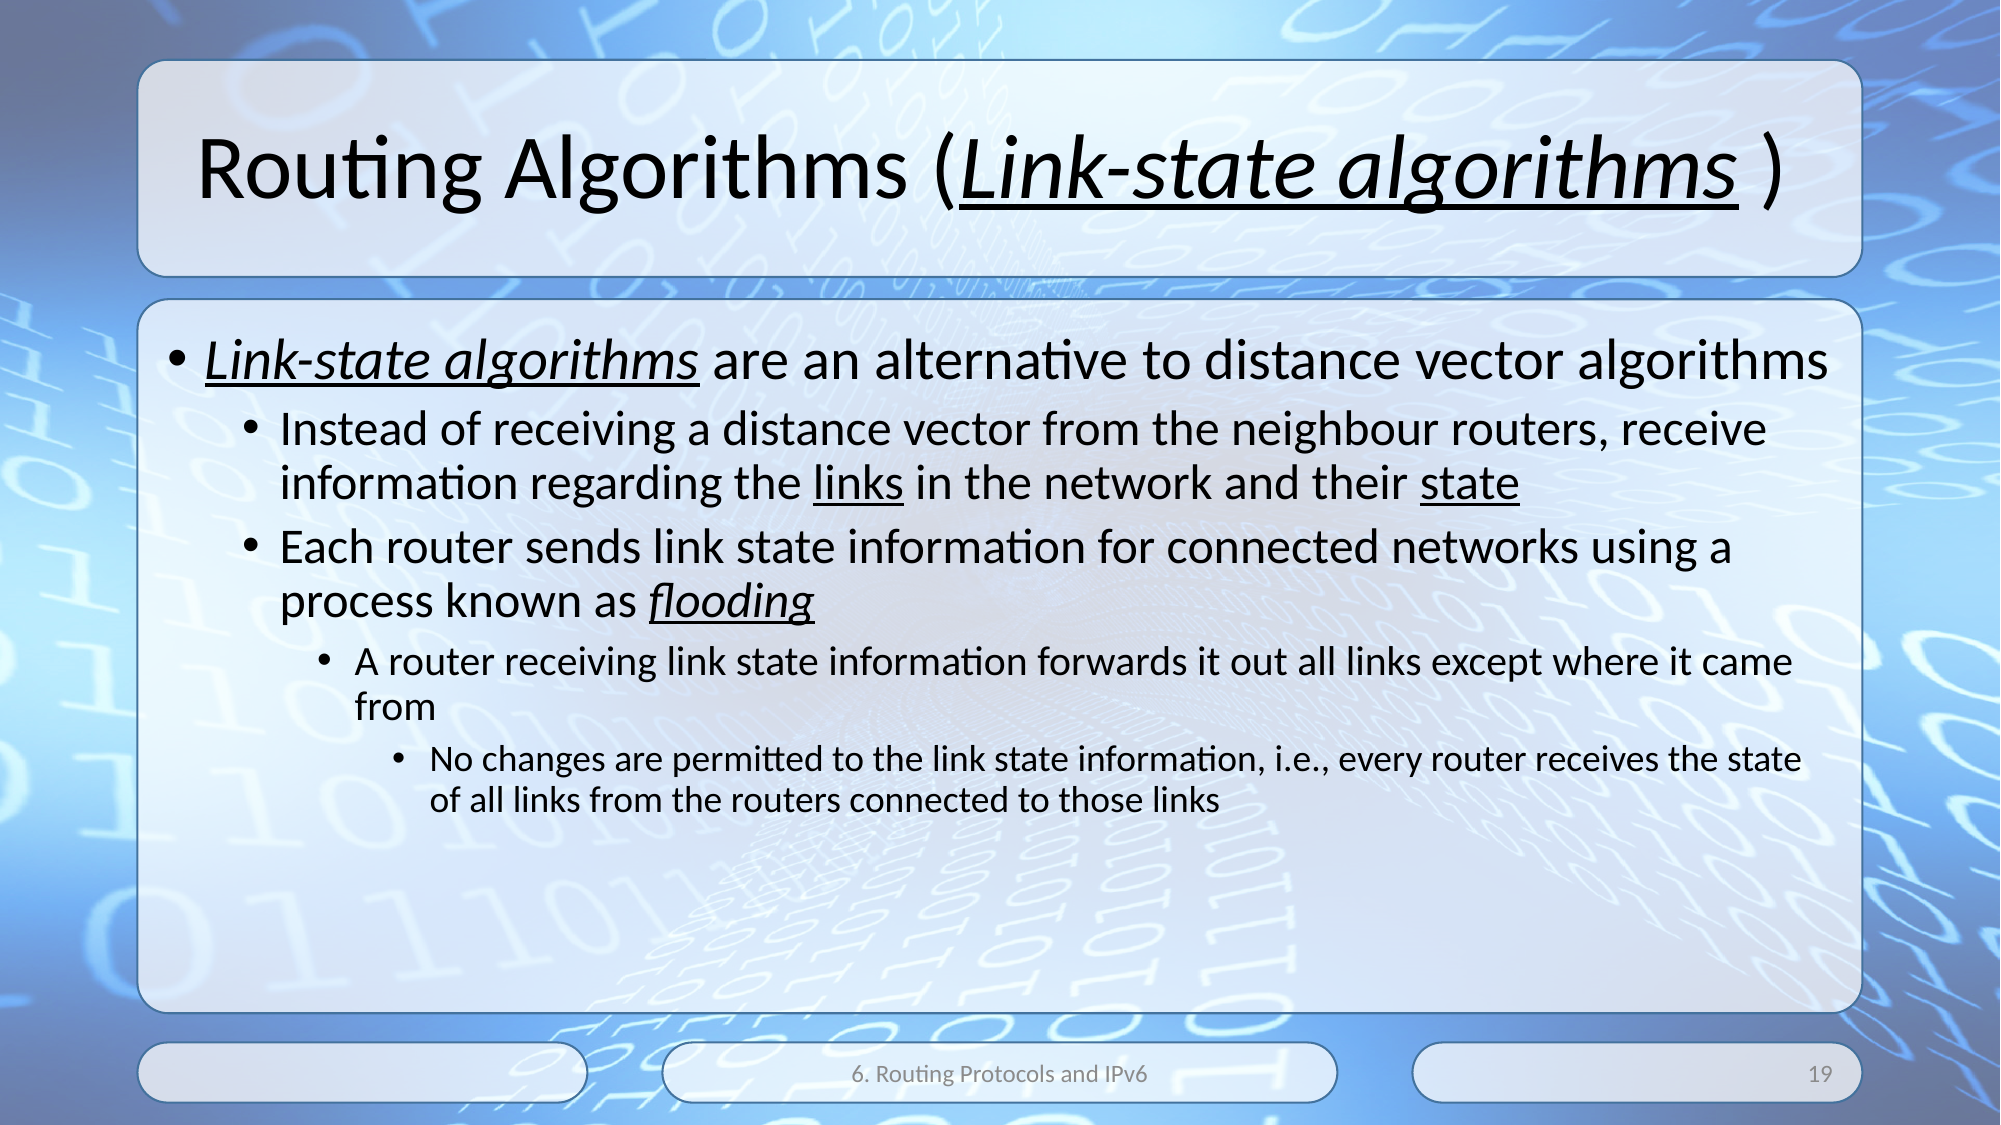

# Routing Algorithms (Link-state algorithms )
Link-state algorithms are an alternative to distance vector algorithms
Instead of receiving a distance vector from the neighbour routers, receive information regarding the links in the network and their state
Each router sends link state information for connected networks using a process known as flooding
A router receiving link state information forwards it out all links except where it came from
No changes are permitted to the link state information, i.e., every router receives the state of all links from the routers connected to those links
6. Routing Protocols and IPv6
19